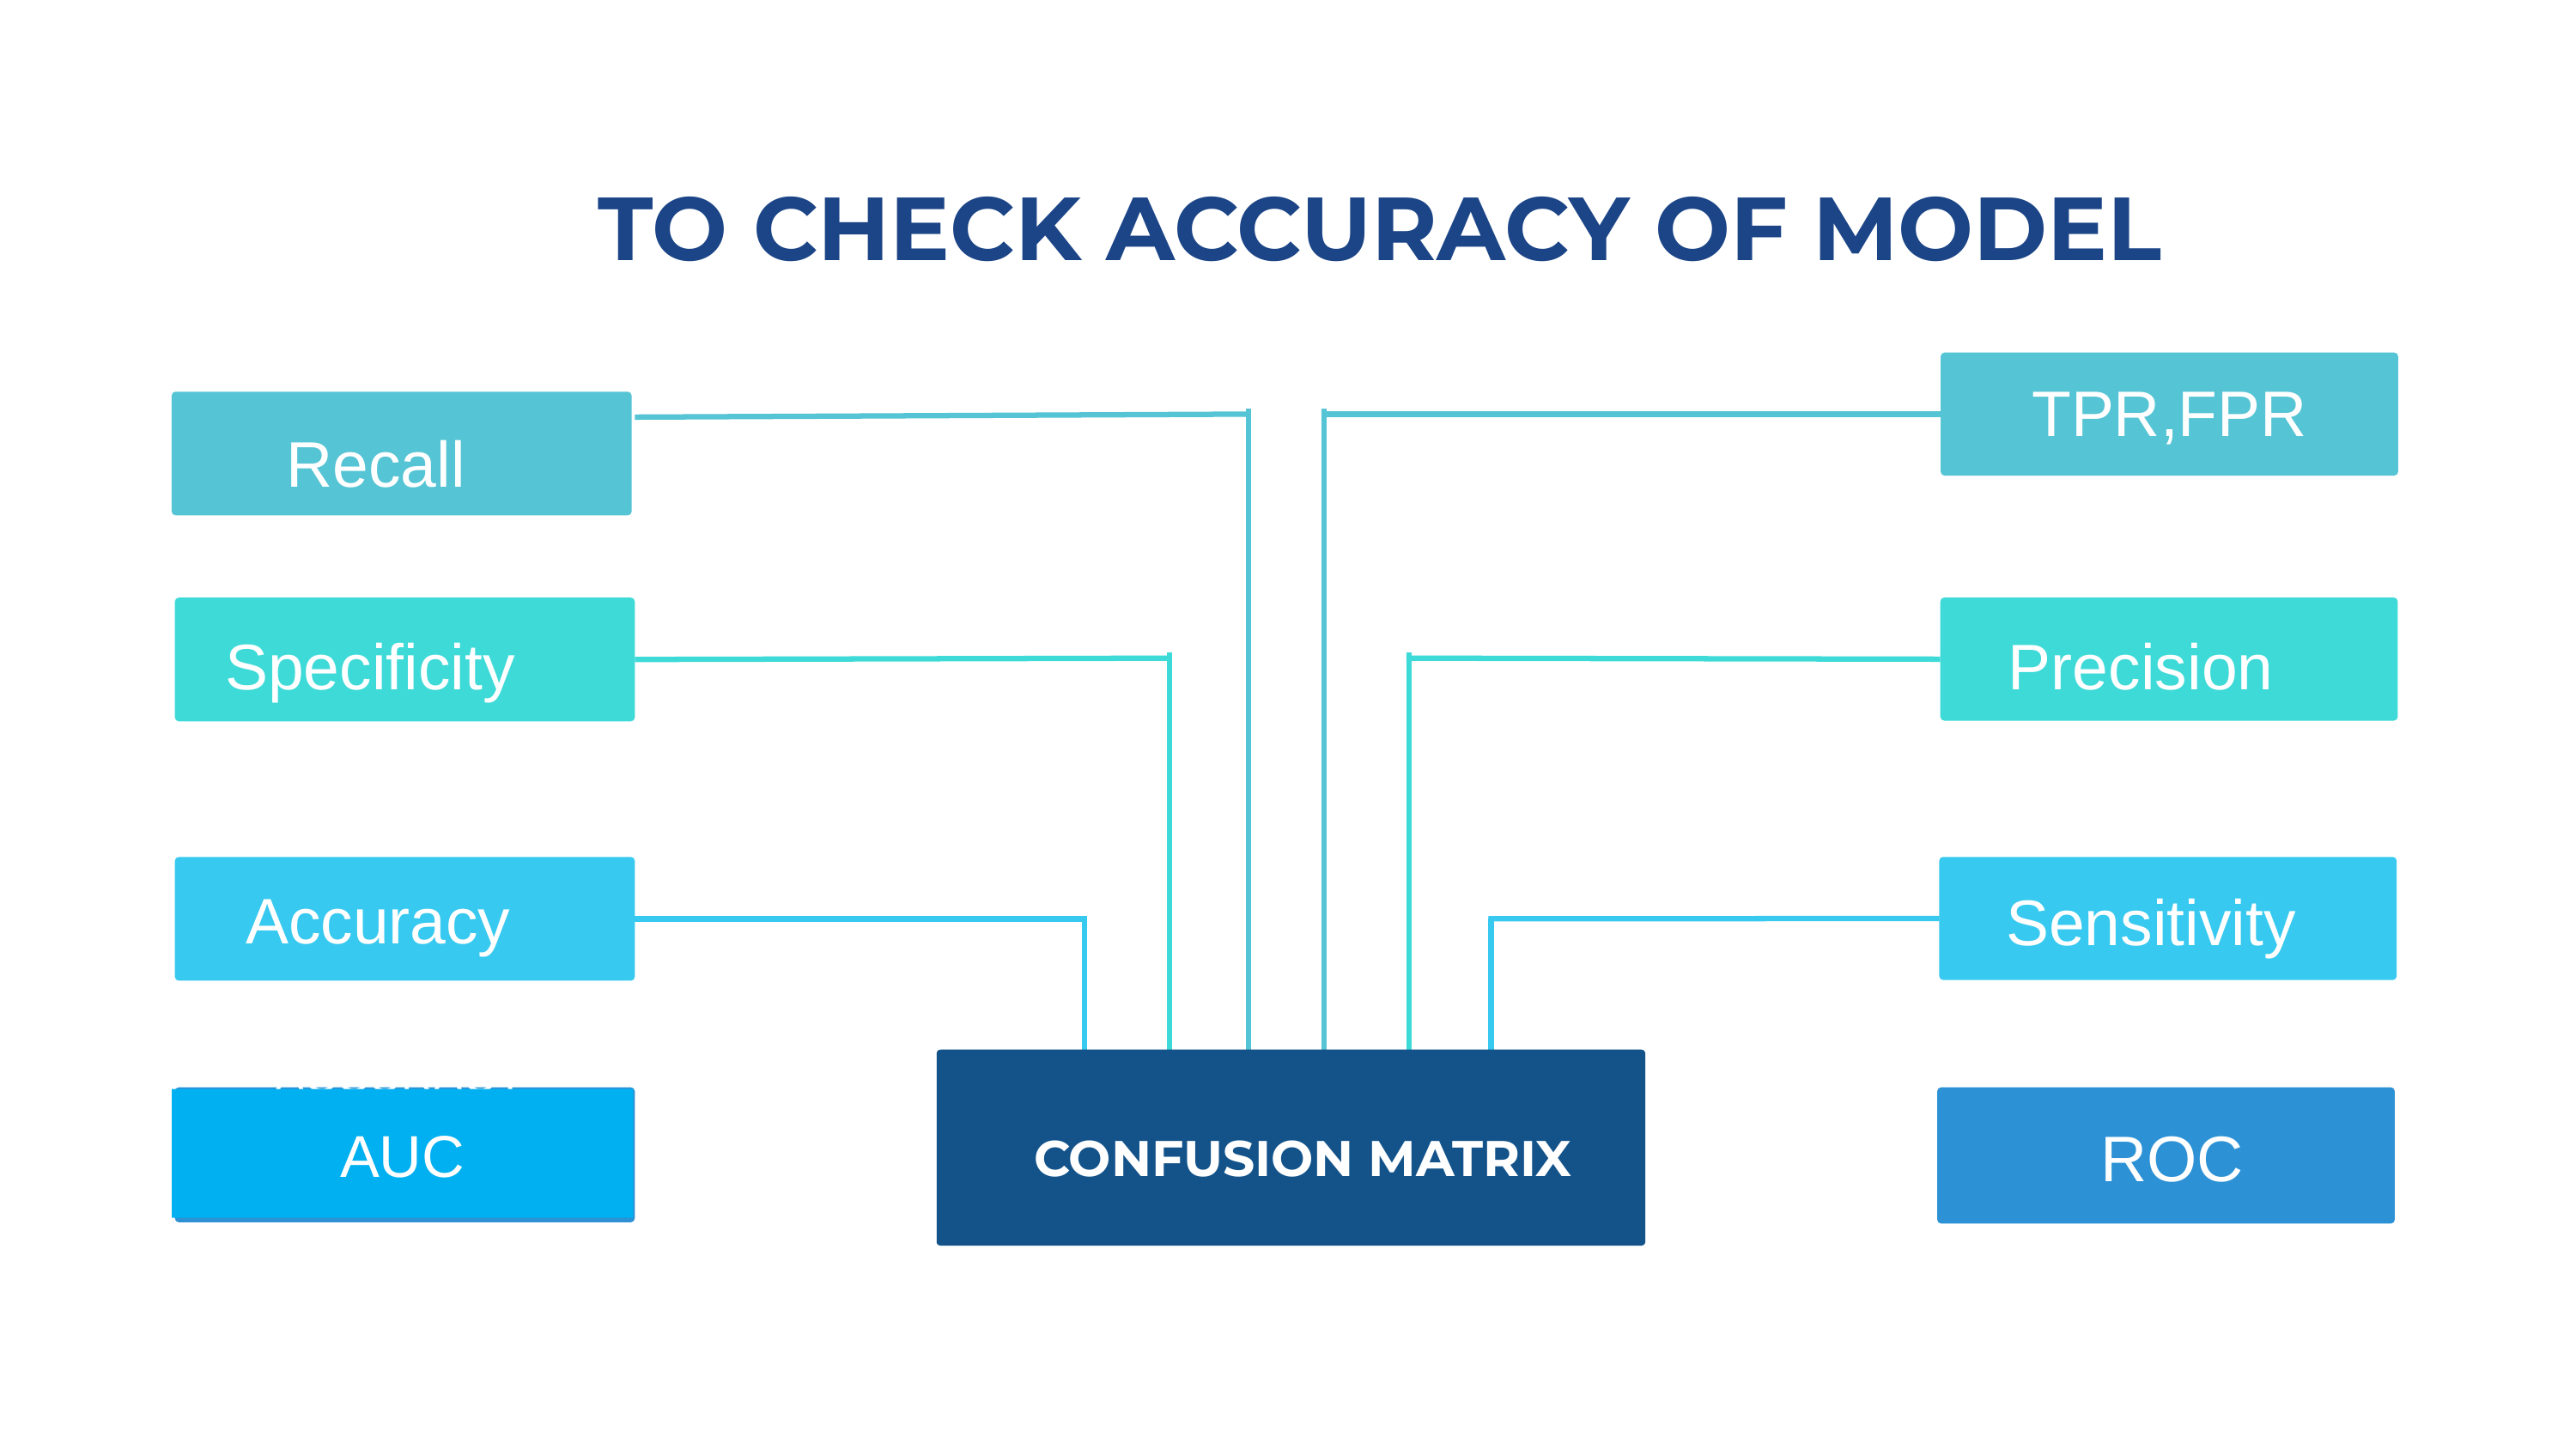

TO CHECK ACCURACY OF MODEL

TPR,FPR

RECALL

TPR,FPR
Recall

SPECIFICITY

PRECISION
Specificity
Precision

ACCURACY

SENSITIVITY
Accuracy
Sensitivity
CONFUSION MATRIX

AUC

ROC
# AUC
ROC